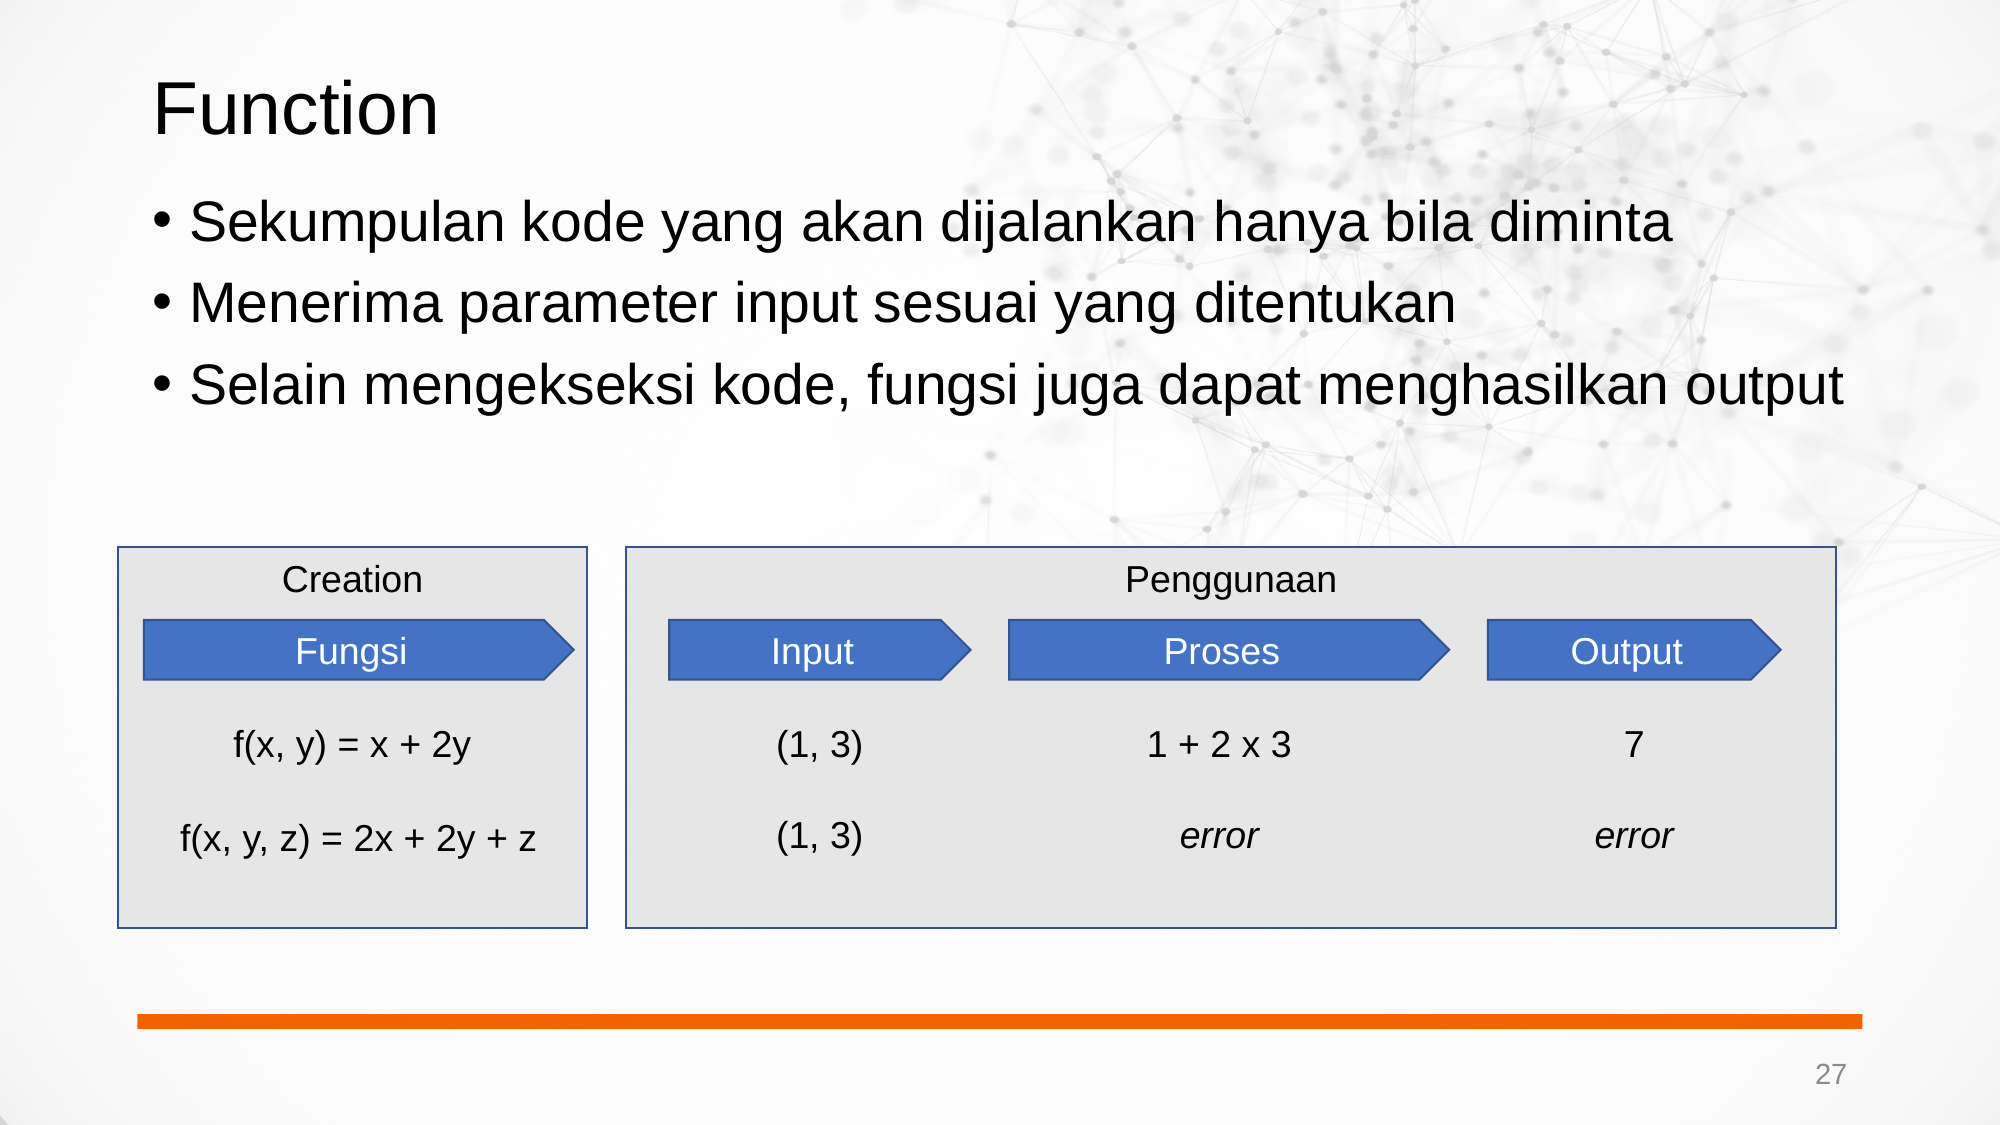

# Function
Sekumpulan kode yang akan dijalankan hanya bila diminta
Menerima parameter input sesuai yang ditentukan
Selain mengekseksi kode, fungsi juga dapat menghasilkan output
Creation
Penggunaan
Fungsi
Input
Proses
Output
f(x, y) = x + 2y
(1, 3)
1 + 2 x 3
7
(1, 3)
error
error
f(x, y, z) = 2x + 2y + z
27